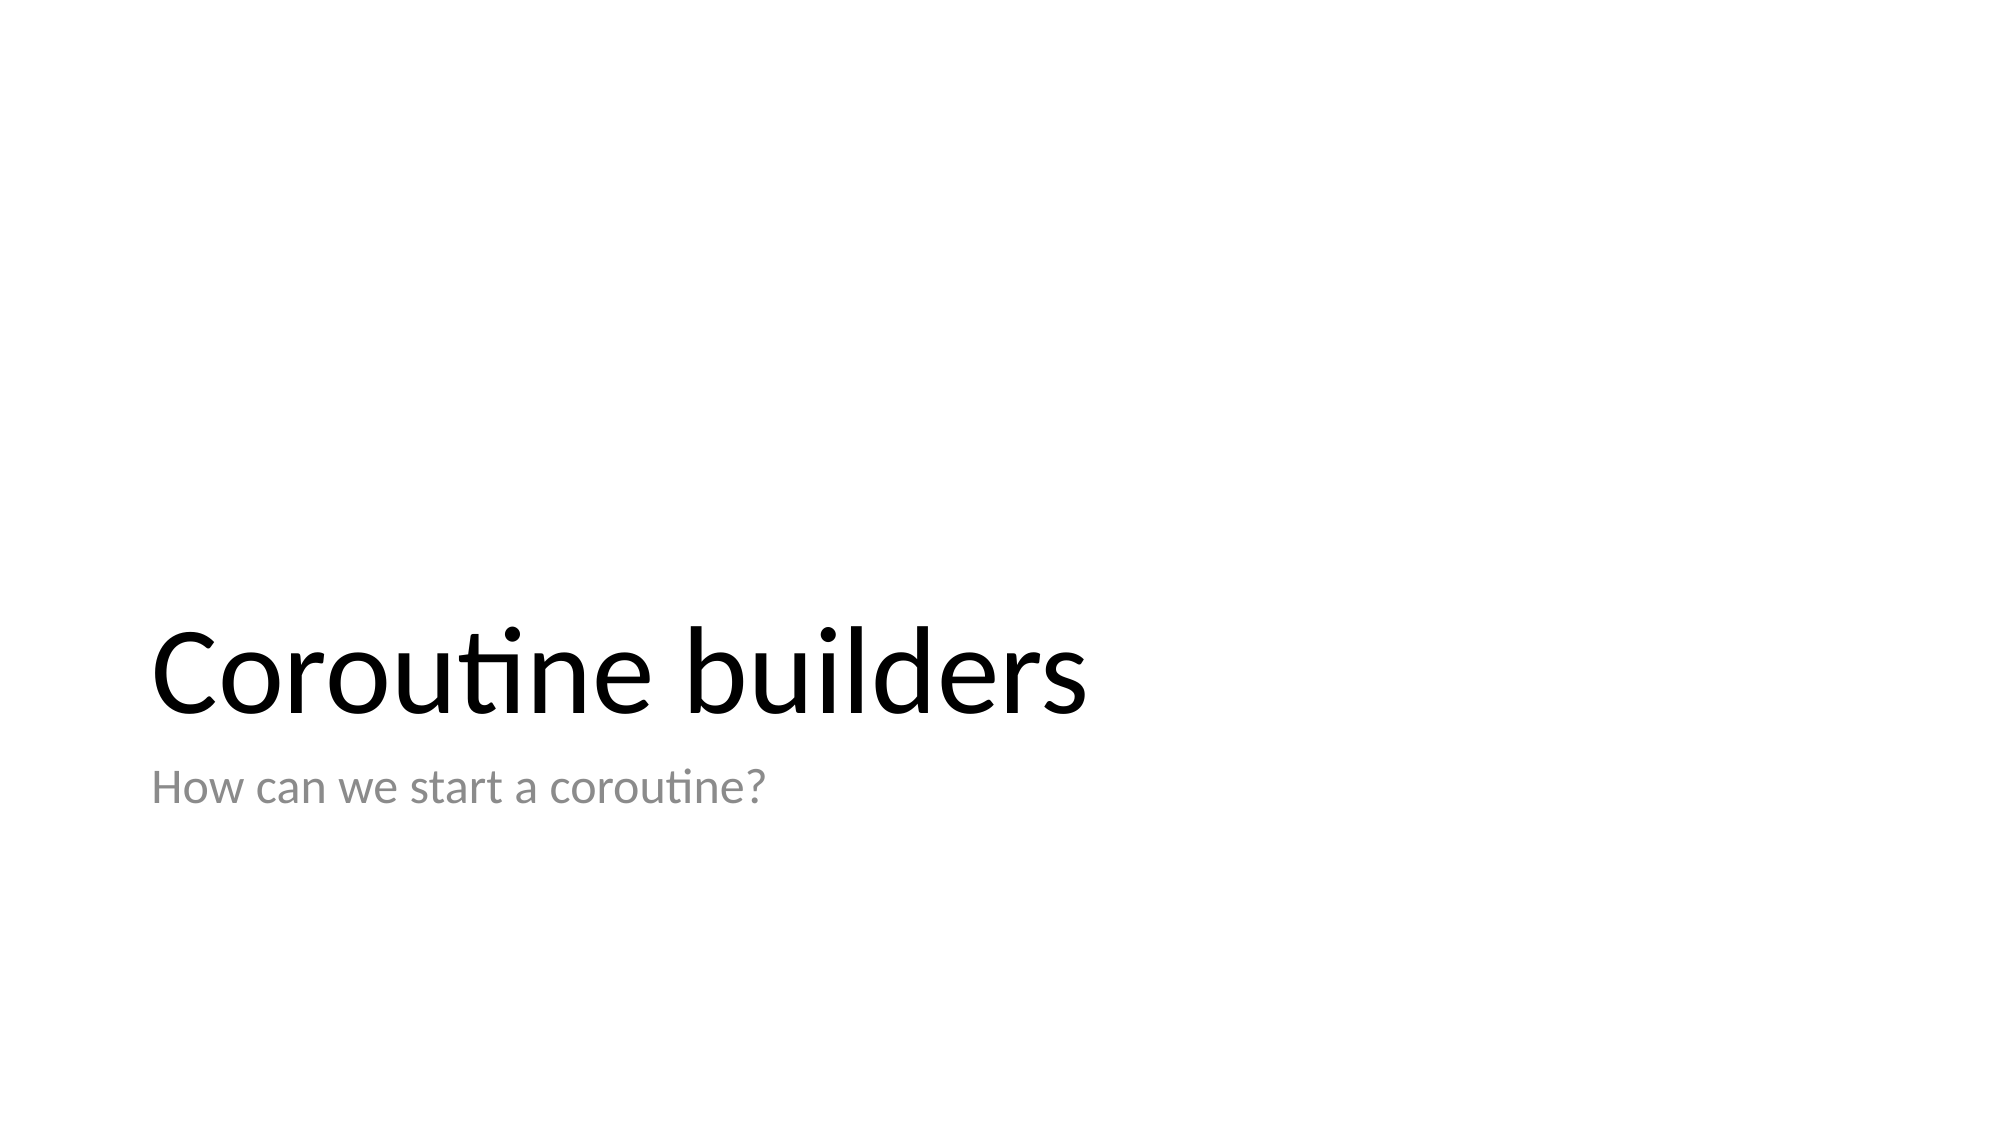

# Coroutine builders
How can we start a coroutine?